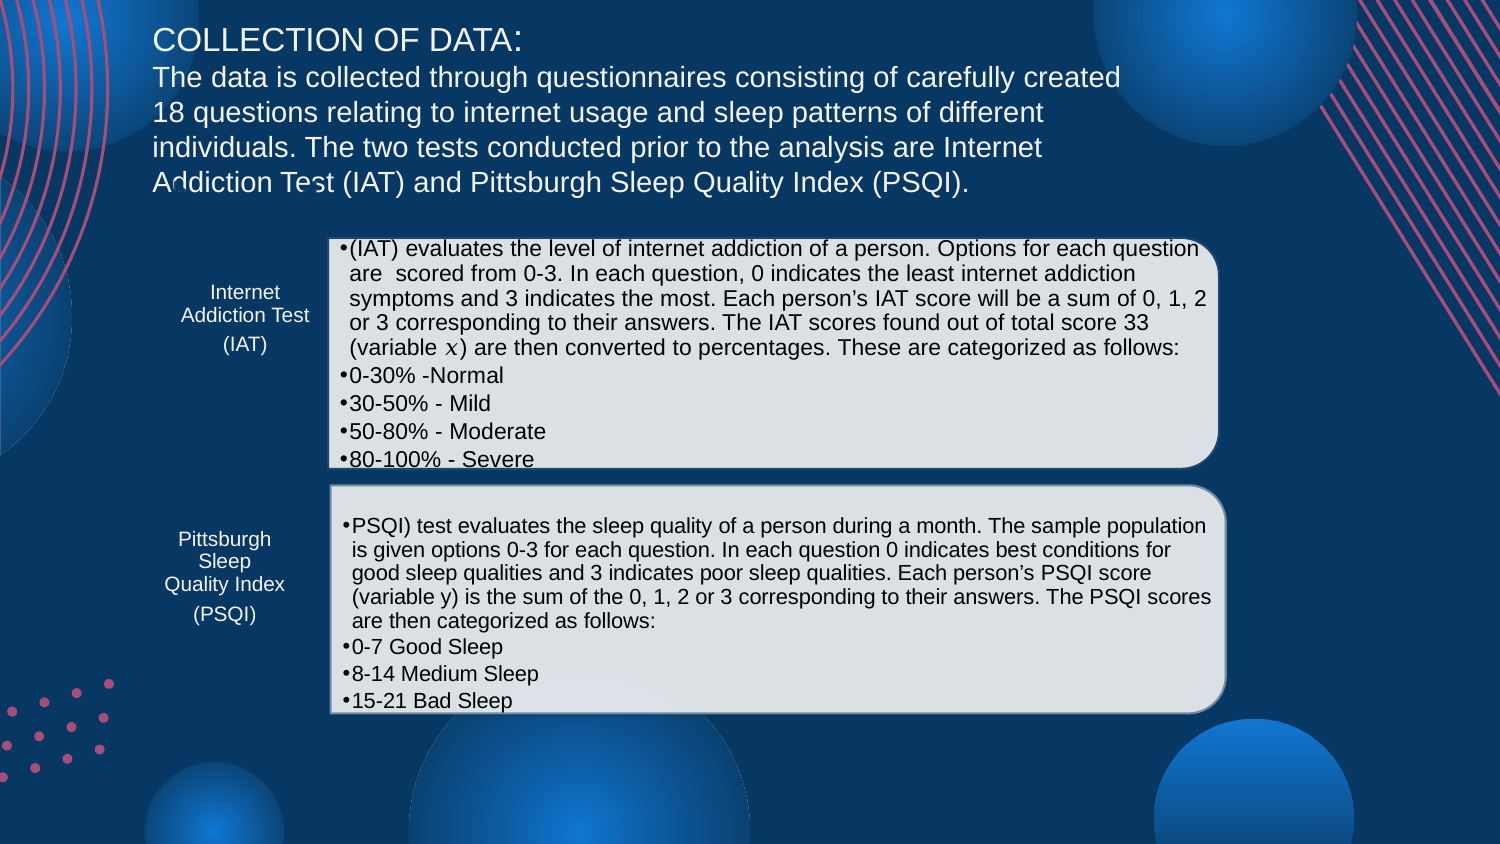

Internet Addiction Test
(IAT)

(IAT) evaluates the level of internet addiction of a person. Options for each question are  scored from 0-3. In each question, 0 indicates the least internet addiction symptoms and 3 indicates the most. Each person’s IAT score will be a sum of 0, 1, 2 or 3 corresponding to their answers. The IAT scores found out of total score 33    (variable 𝑥) are then converted to percentages. These are categorized as follows:
0-30% -Normal
30-50% - Mild
50-80% - Moderate
80-100% - Severe

Pittsburgh Sleep Quality Index
(PSQI)

PSQI) test evaluates the sleep quality of a person during a month. The sample population is given options 0-3 for each question. In each question 0 indicates best conditions for good sleep qualities and 3 indicates poor sleep qualities. Each person’s PSQI score (variable y) is the sum of the 0, 1, 2 or 3 corresponding to their answers. The PSQI scores are then categorized as follows:
0-7 Good Sleep
8-14 Medium Sleep
15-21 Bad Sleep
# COLLECTION OF DATA: The data is collected through questionnaires consisting of carefully created 18 questions relating to internet usage and sleep patterns of different individuals. The two tests conducted prior to the analysis are Internet Addiction Test (IAT) and Pittsburgh Sleep Quality Index (PSQI).